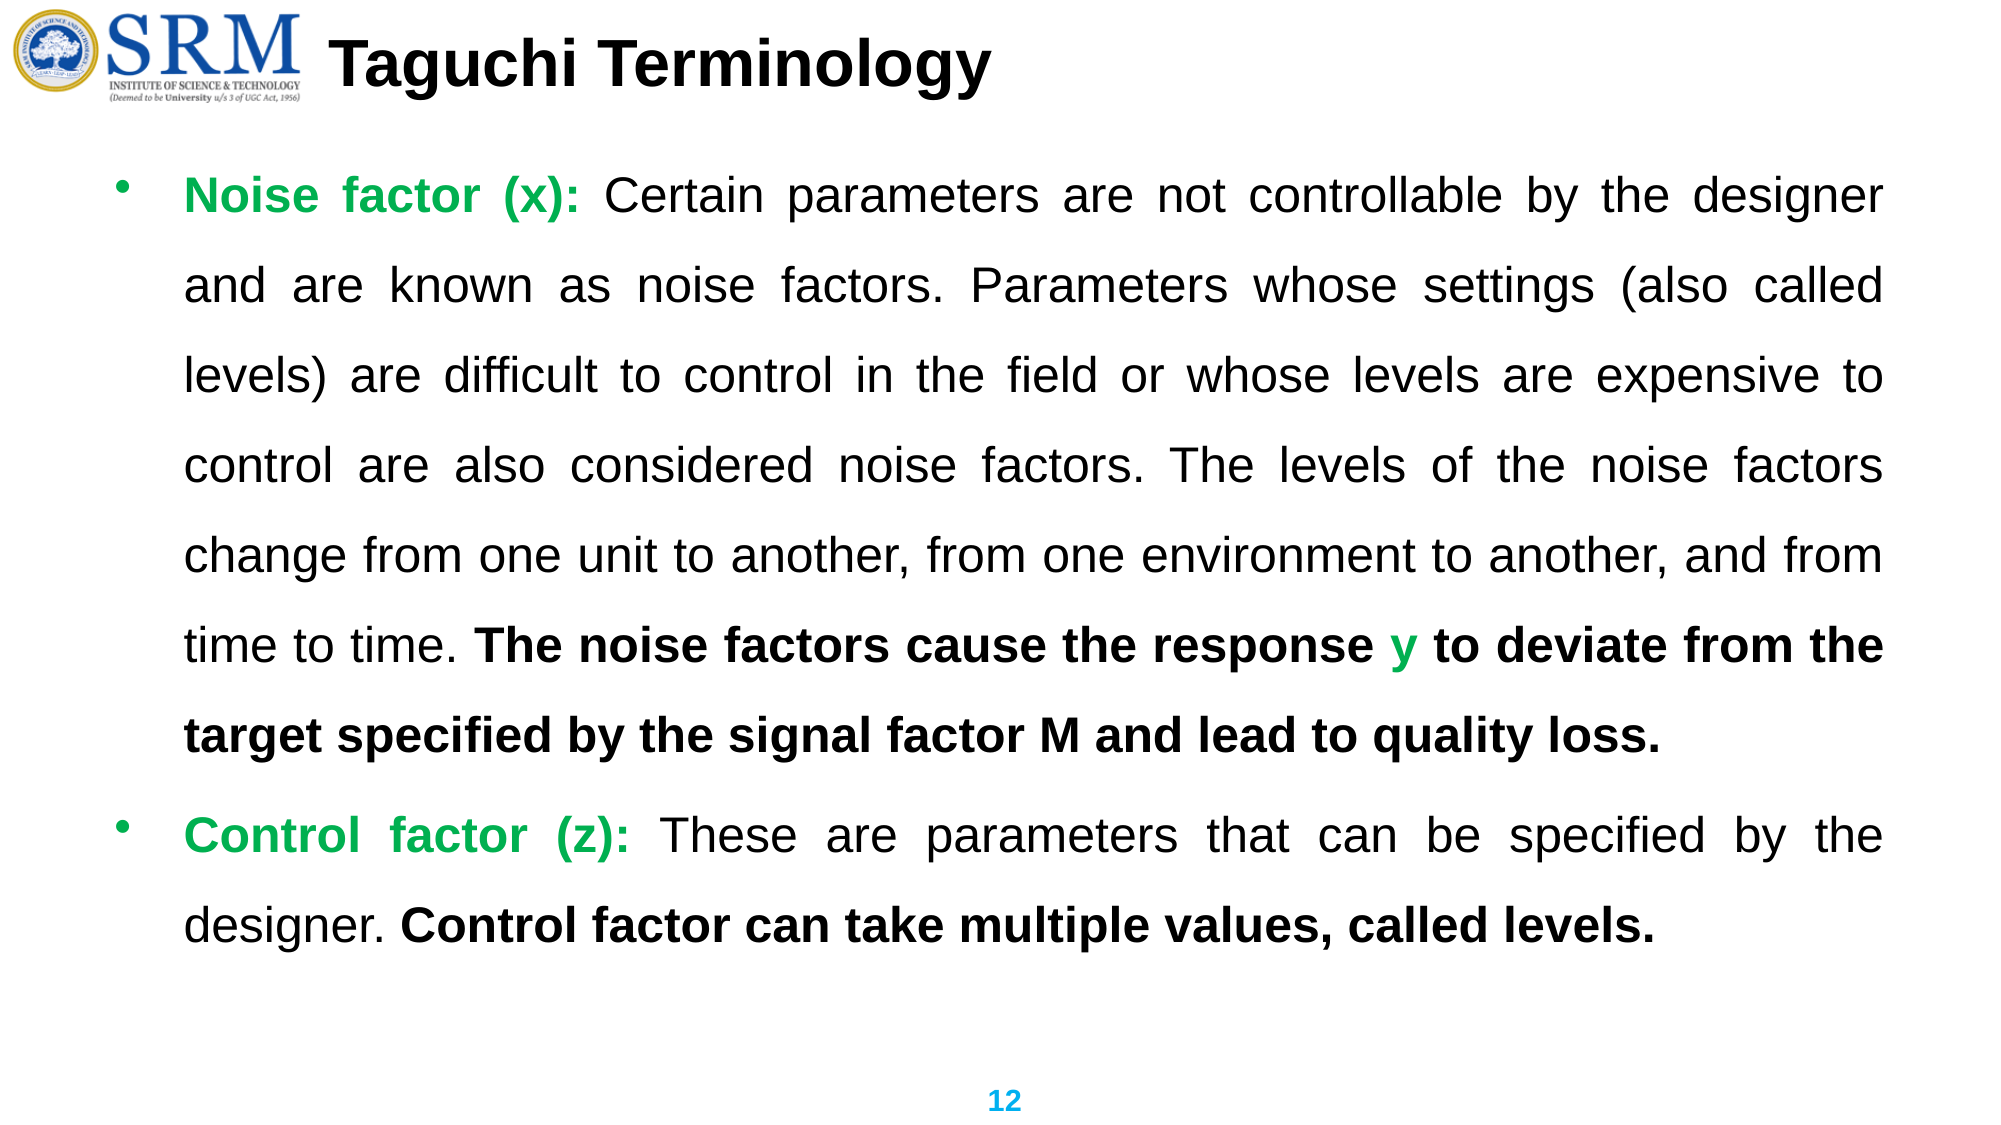

# Taguchi Terminology
Noise factor (x): Certain parameters are not controllable by the designer and are known as noise factors. Parameters whose settings (also called levels) are difficult to control in the field or whose levels are expensive to control are also considered noise factors. The levels of the noise factors change from one unit to another, from one environment to another, and from time to time. The noise factors cause the response y to deviate from the target specified by the signal factor M and lead to quality loss.
Control factor (z): These are parameters that can be specified by the designer. Control factor can take multiple values, called levels.
12